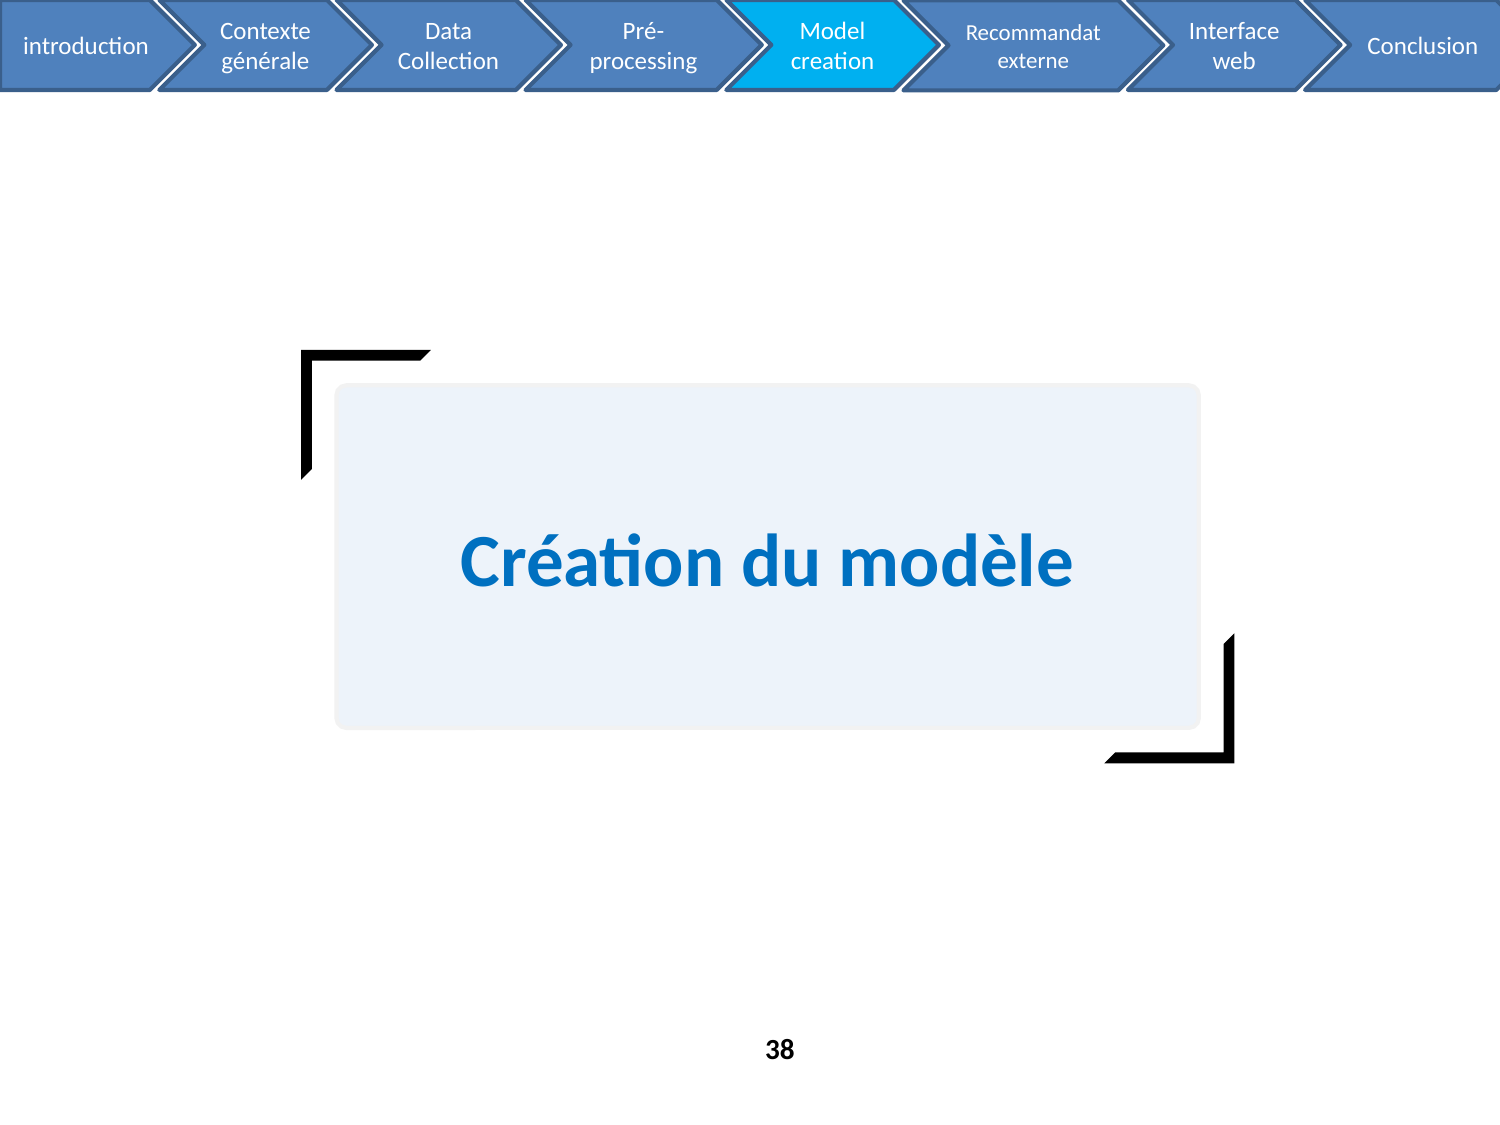

introduction
Contexte générale
Data Collection
Pré-processing
Model creation
Interface web
Conclusion
Recommandat externe

Création du modèle

38